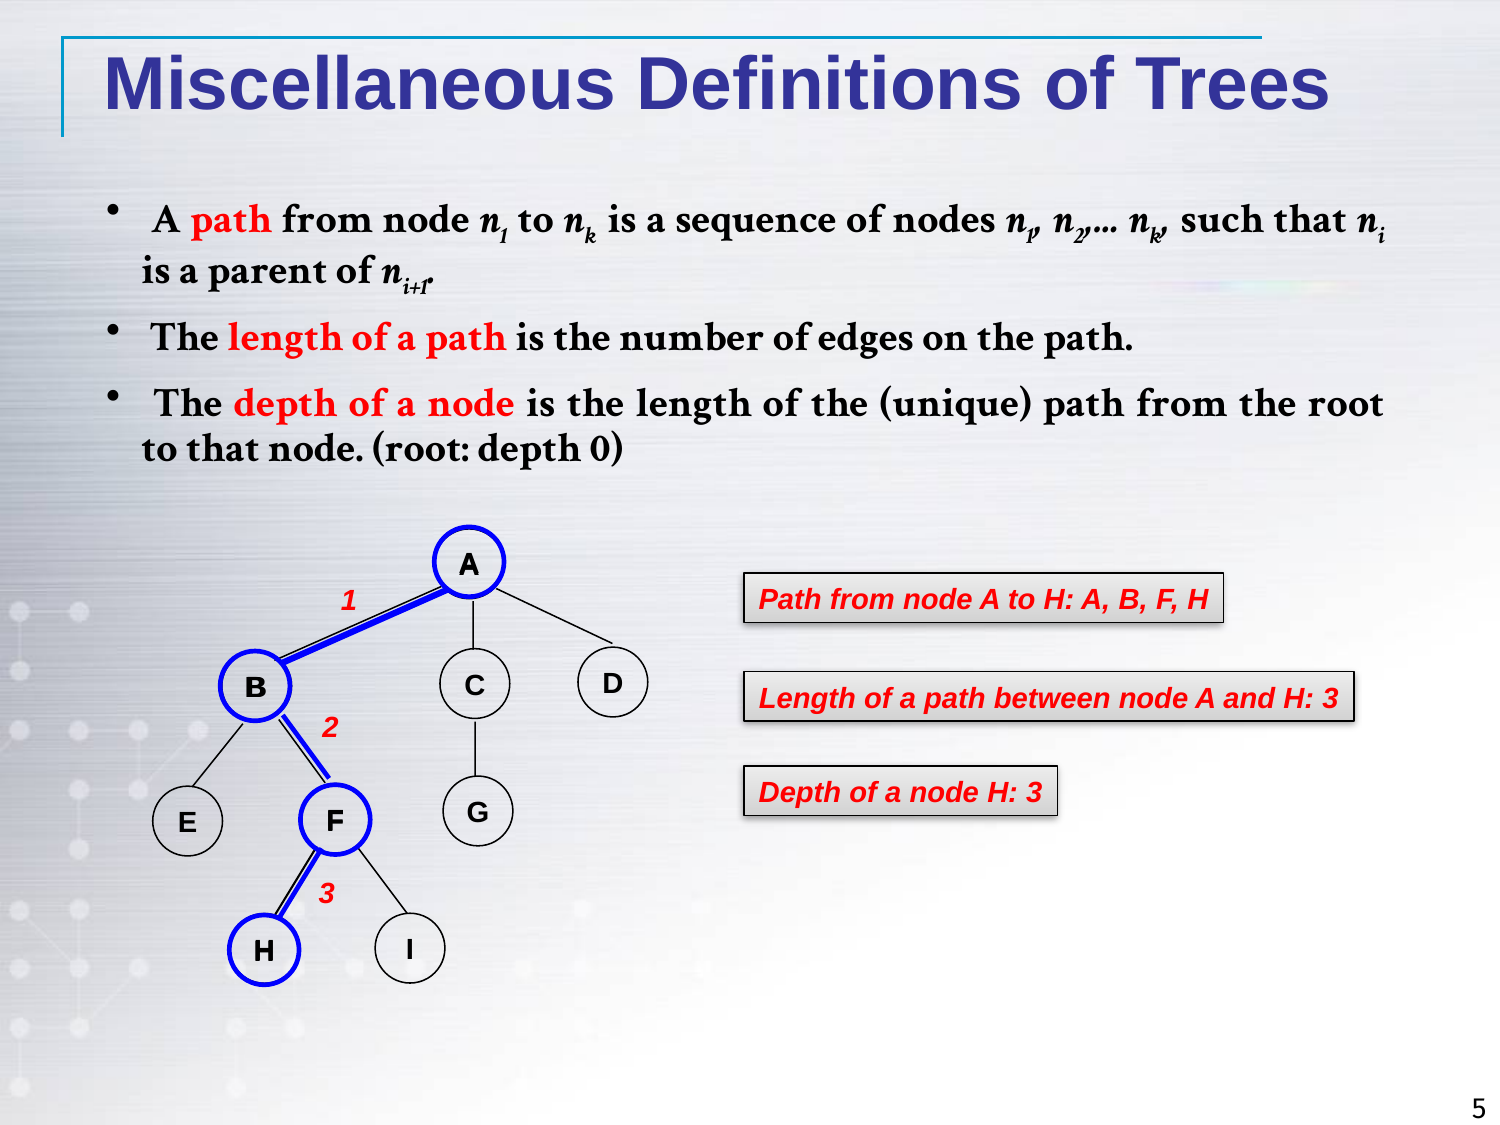

Miscellaneous Definitions of Trees
 A path from node n1 to nk  is a sequence of nodes n1, n2,... nk, such that ni is a parent of ni+1.
 The length of a path is the number of edges on the path.
 The depth of a node is the length of the (unique) path from the root to that node. (root: depth 0)
A
A

D
C
B

G
F
E

I
H
Path from node A to H: A, B, F, H
1

B
Length of a path between node A and H: 3
2

Depth of a node H: 3
F

3
H
5